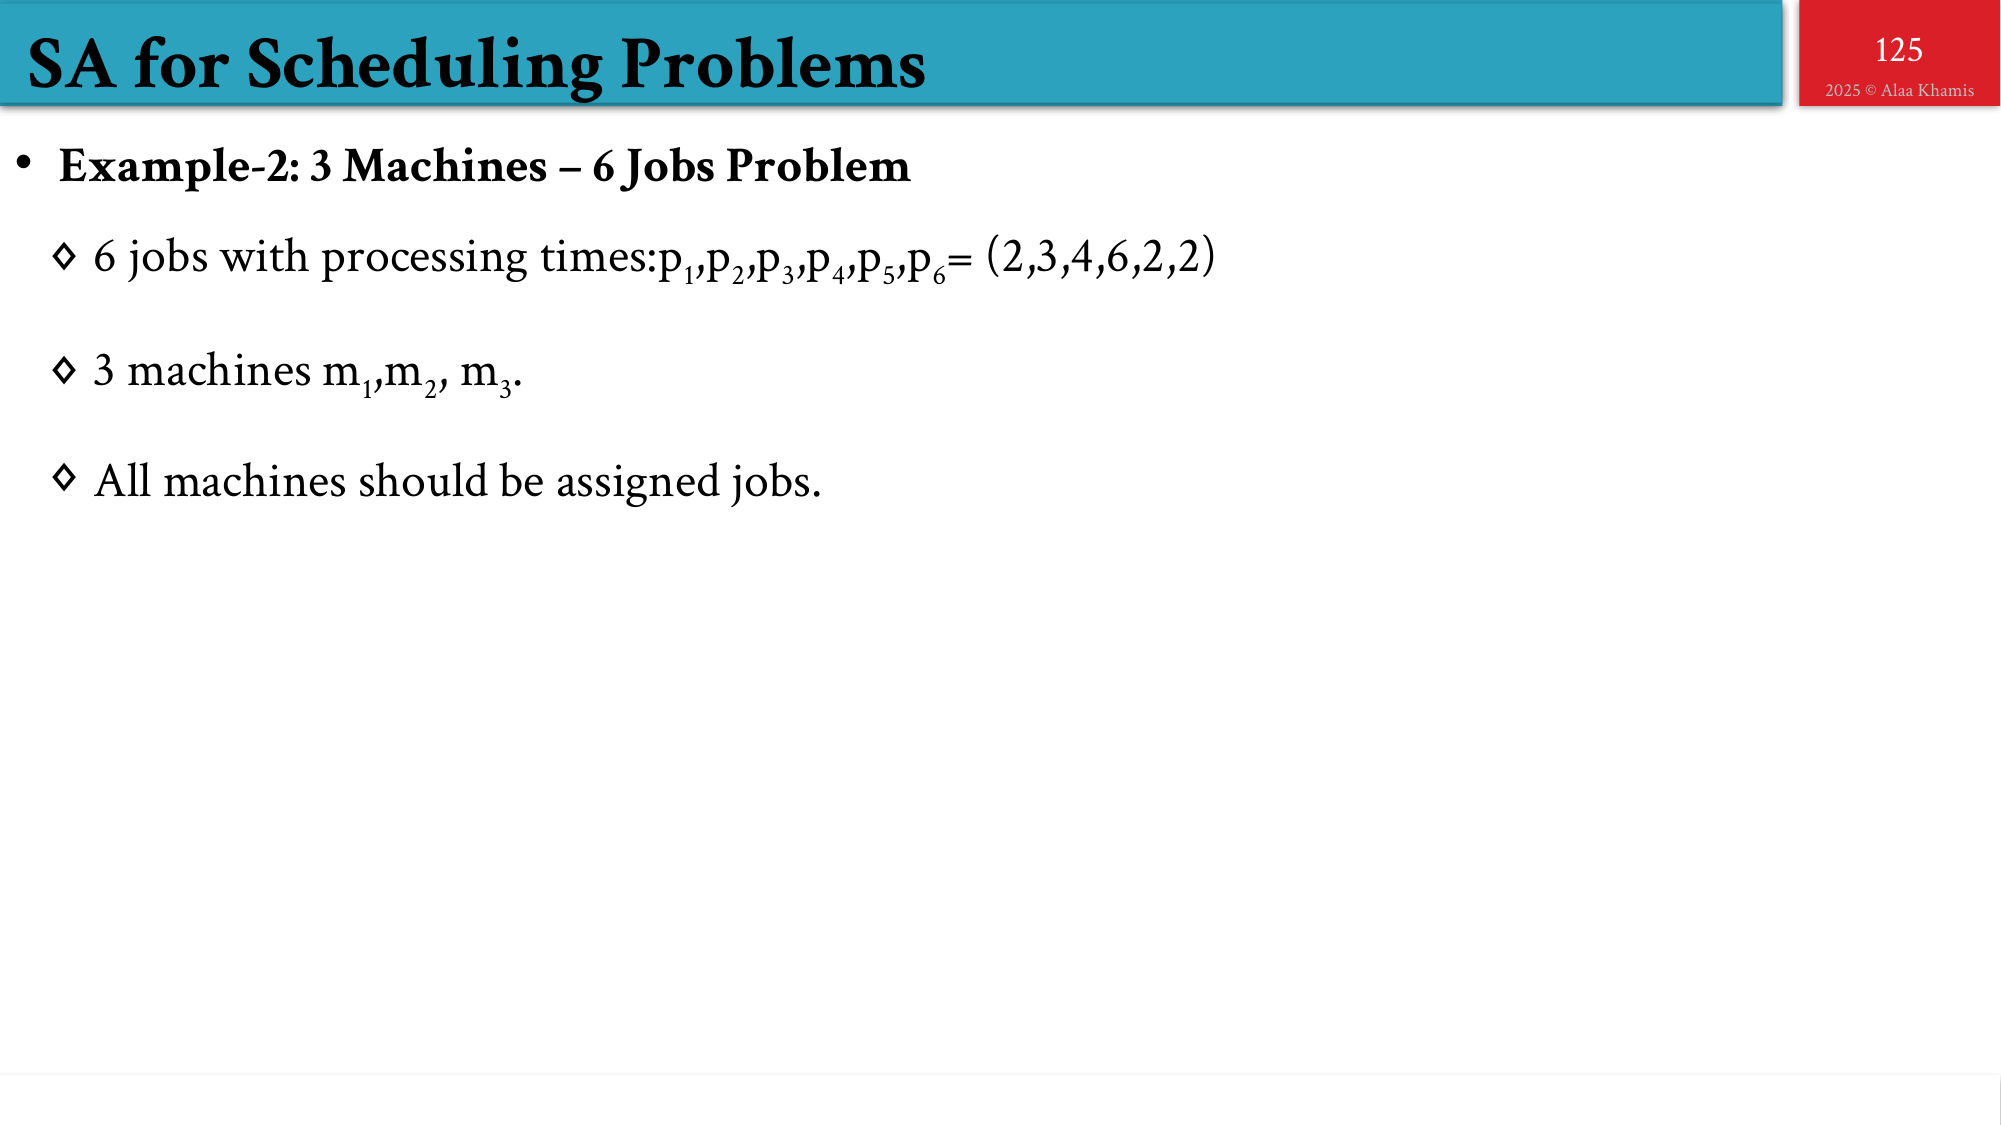

SA for Scheduling Problems
Example-2: 3 Machines – 6 Jobs Problem
6 jobs with processing times:p1,p2,p3,p4,p5,p6= (2,3,4,6,2,2)
3 machines m1,m2, m3.
All machines should be assigned jobs.